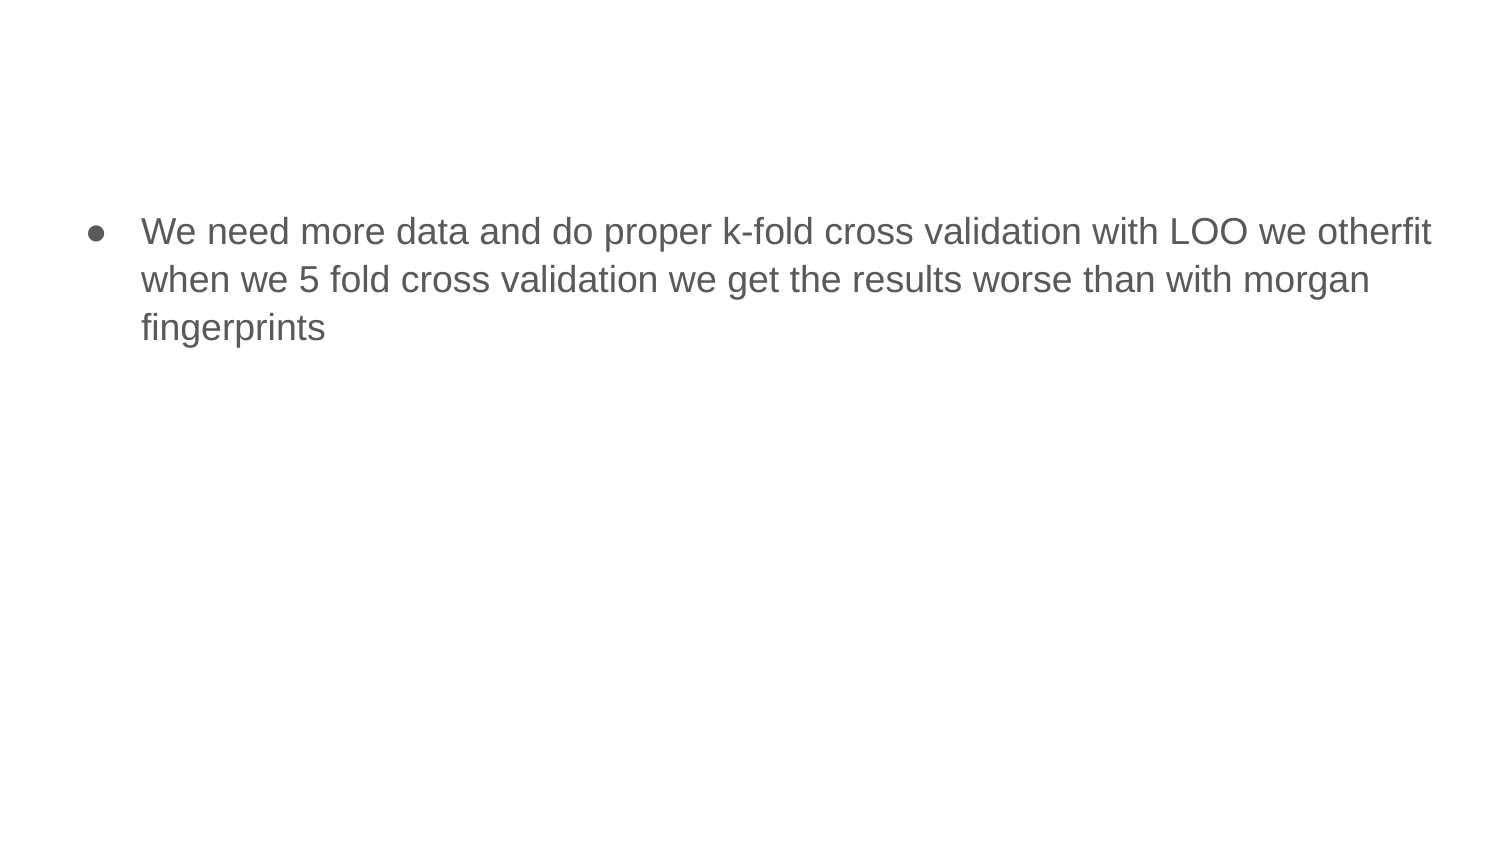

#
We need more data and do proper k-fold cross validation with LOO we otherfit when we 5 fold cross validation we get the results worse than with morgan fingerprints